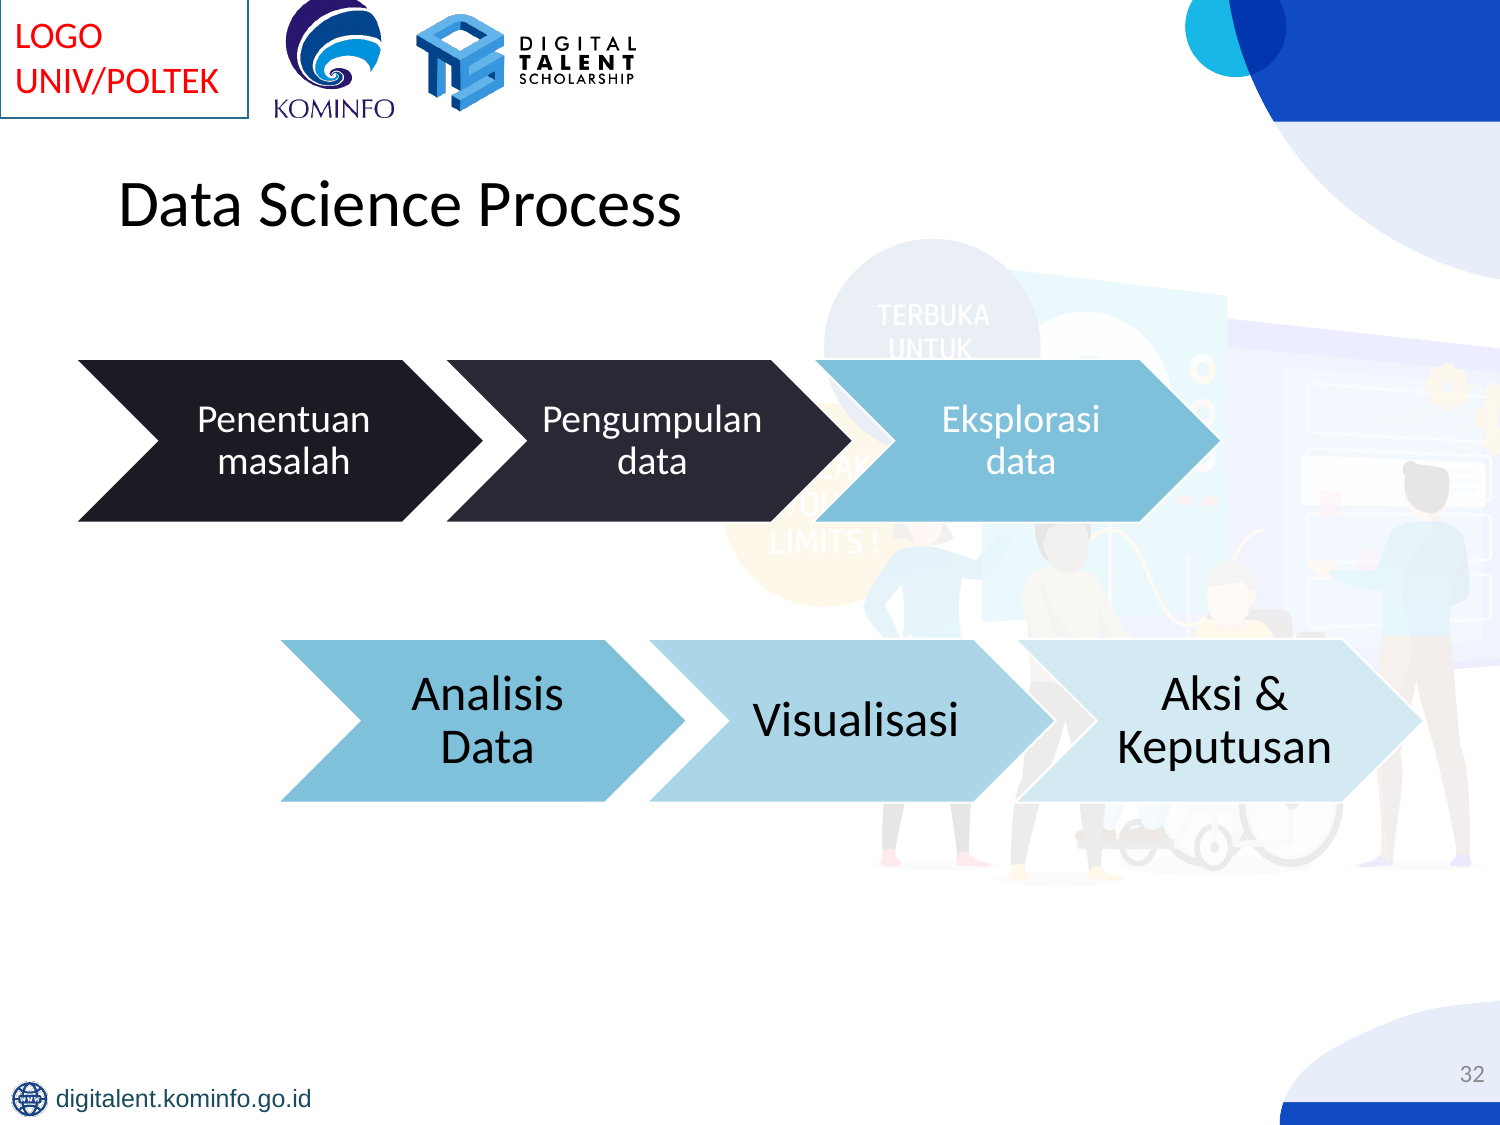

# Data Science Process
Penentuan masalah
Pengumpulan data
Eksplorasi data
Analisis Data
Visualisasi
Aksi & Keputusan
32